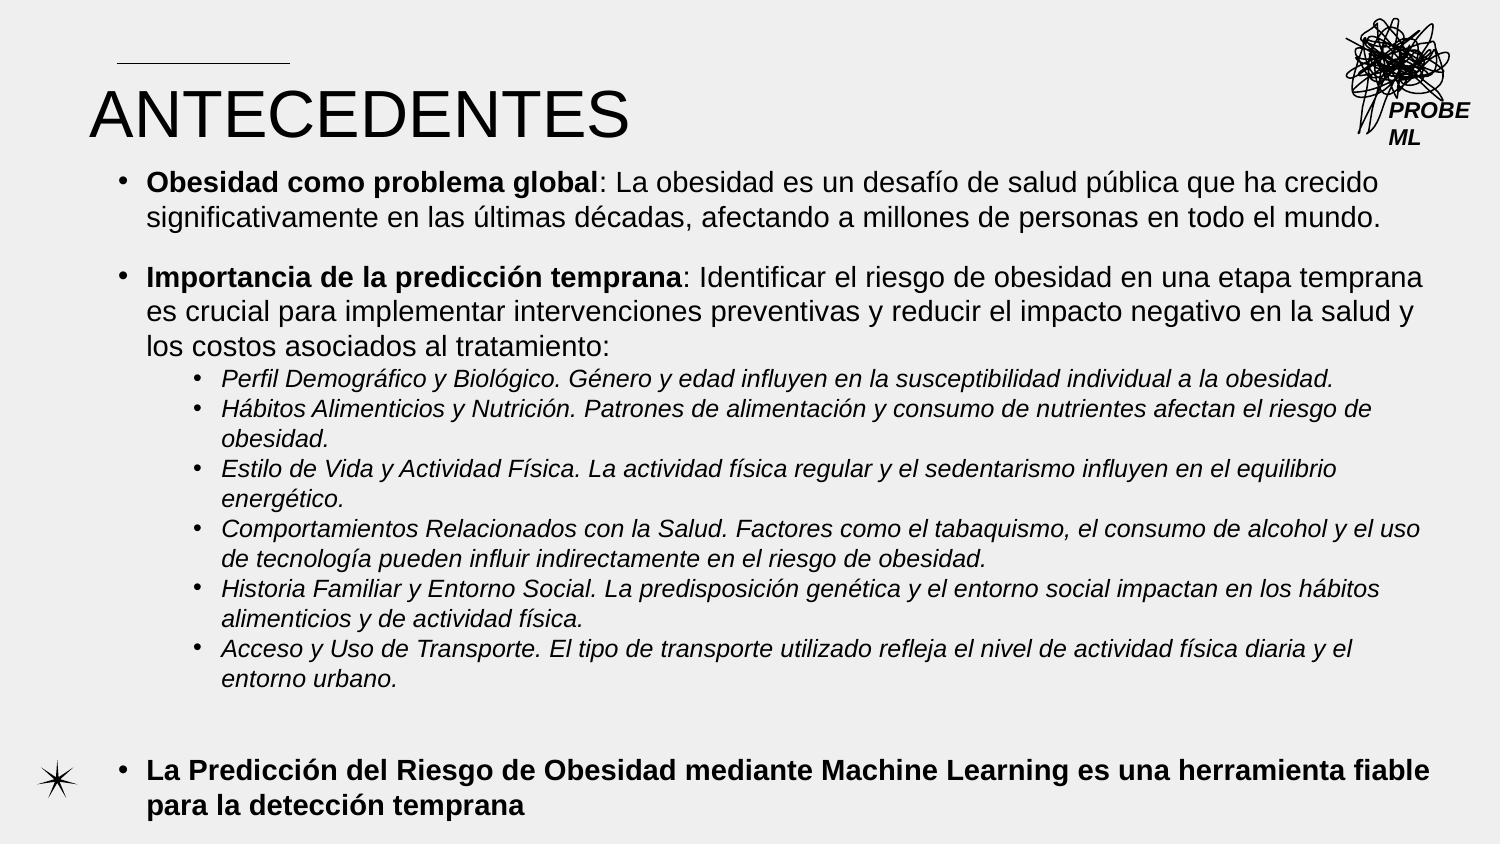

PROBEML
# ANTECEDENTES
Obesidad como problema global: La obesidad es un desafío de salud pública que ha crecido significativamente en las últimas décadas, afectando a millones de personas en todo el mundo.
Importancia de la predicción temprana: Identificar el riesgo de obesidad en una etapa temprana es crucial para implementar intervenciones preventivas y reducir el impacto negativo en la salud y los costos asociados al tratamiento:
Perfil Demográfico y Biológico. Género y edad influyen en la susceptibilidad individual a la obesidad.
Hábitos Alimenticios y Nutrición. Patrones de alimentación y consumo de nutrientes afectan el riesgo de obesidad.
Estilo de Vida y Actividad Física. La actividad física regular y el sedentarismo influyen en el equilibrio energético.
Comportamientos Relacionados con la Salud. Factores como el tabaquismo, el consumo de alcohol y el uso de tecnología pueden influir indirectamente en el riesgo de obesidad.
Historia Familiar y Entorno Social. La predisposición genética y el entorno social impactan en los hábitos alimenticios y de actividad física.
Acceso y Uso de Transporte. El tipo de transporte utilizado refleja el nivel de actividad física diaria y el entorno urbano.

La Predicción del Riesgo de Obesidad mediante Machine Learning es una herramienta fiable para la detección temprana